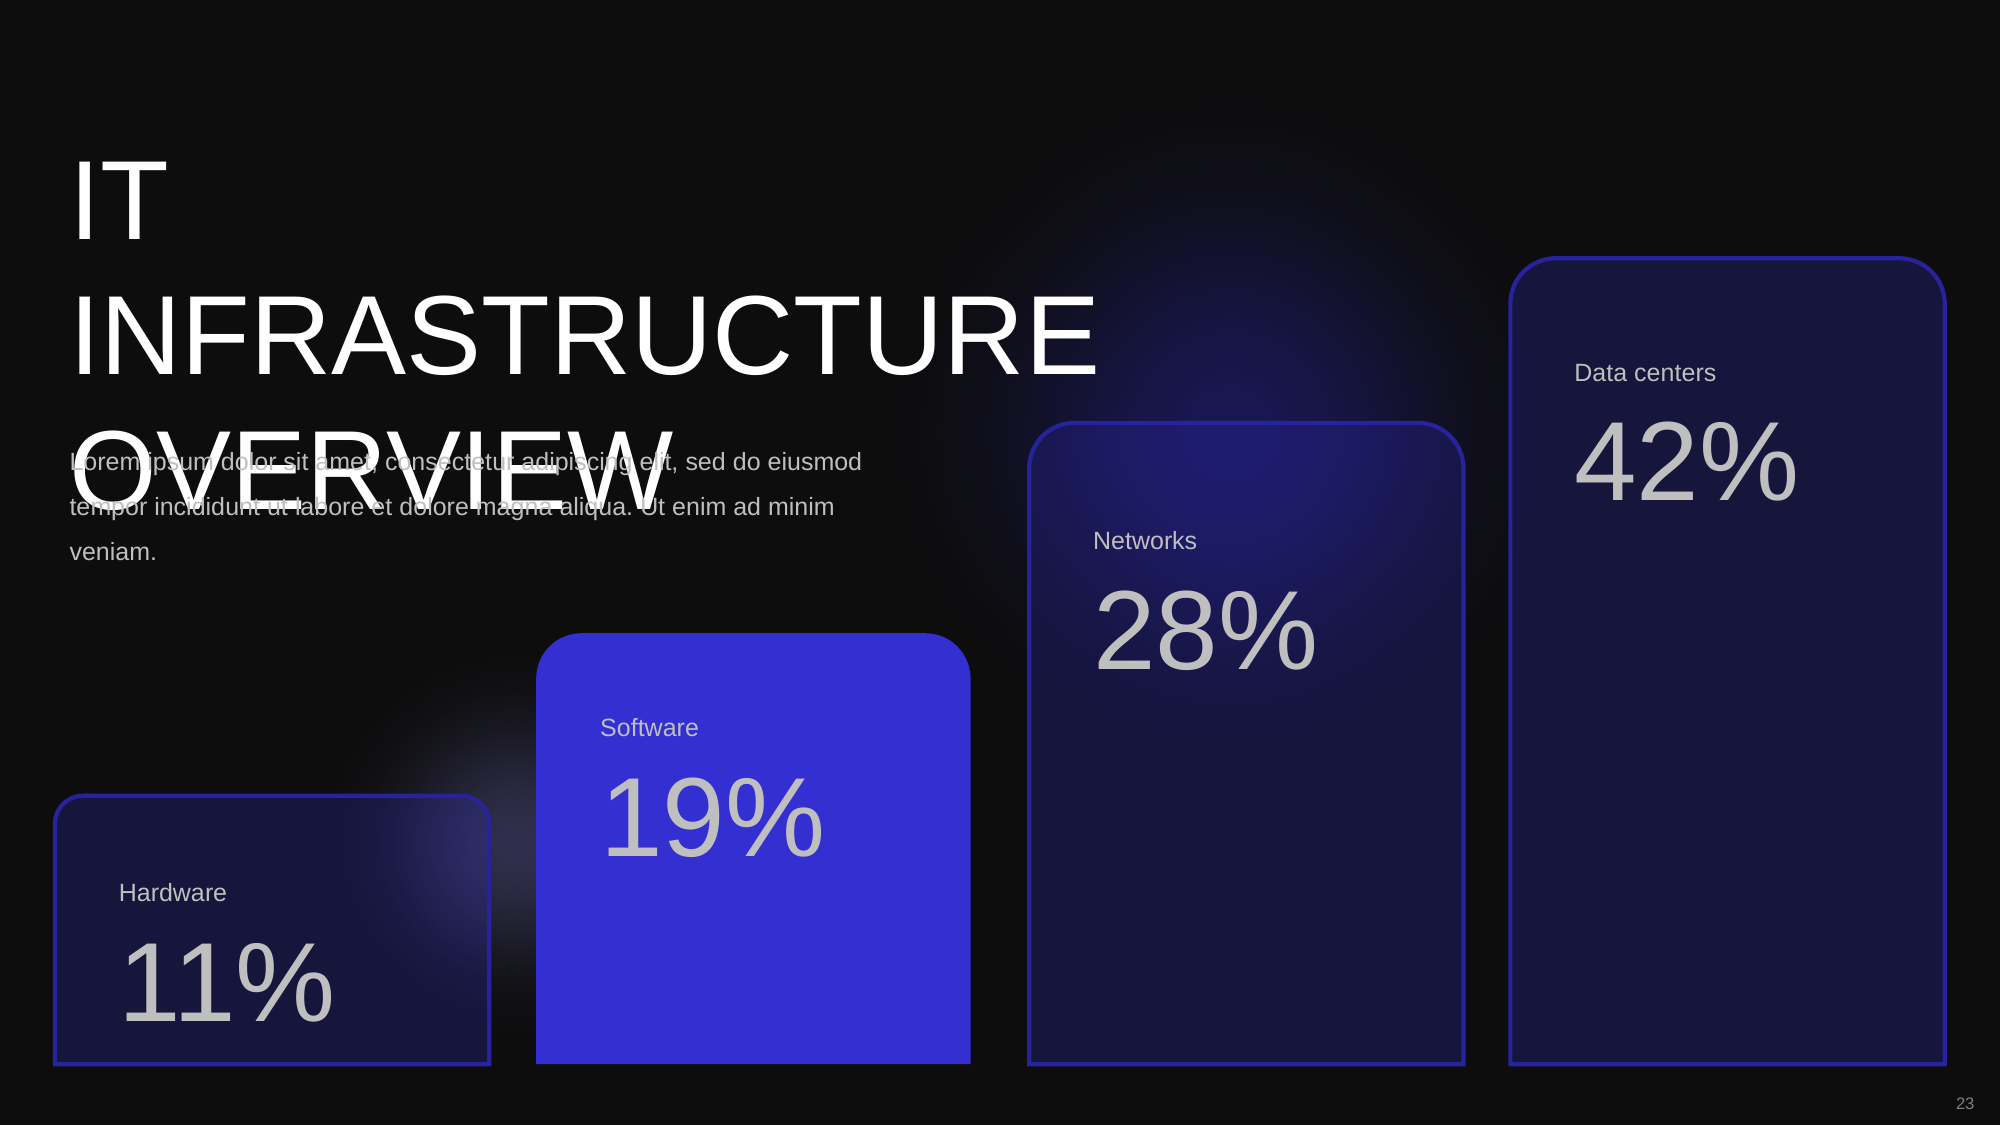

IT INFRASTRUCTURE OVERVIEW

Data centers
42%
Lorem ipsum dolor sit amet, consectetur adipiscing elit, sed do eiusmod tempor incididunt ut labore et dolore magna aliqua. Ut enim ad minim veniam.

Networks
28%

Software
19%

Hardware
11%